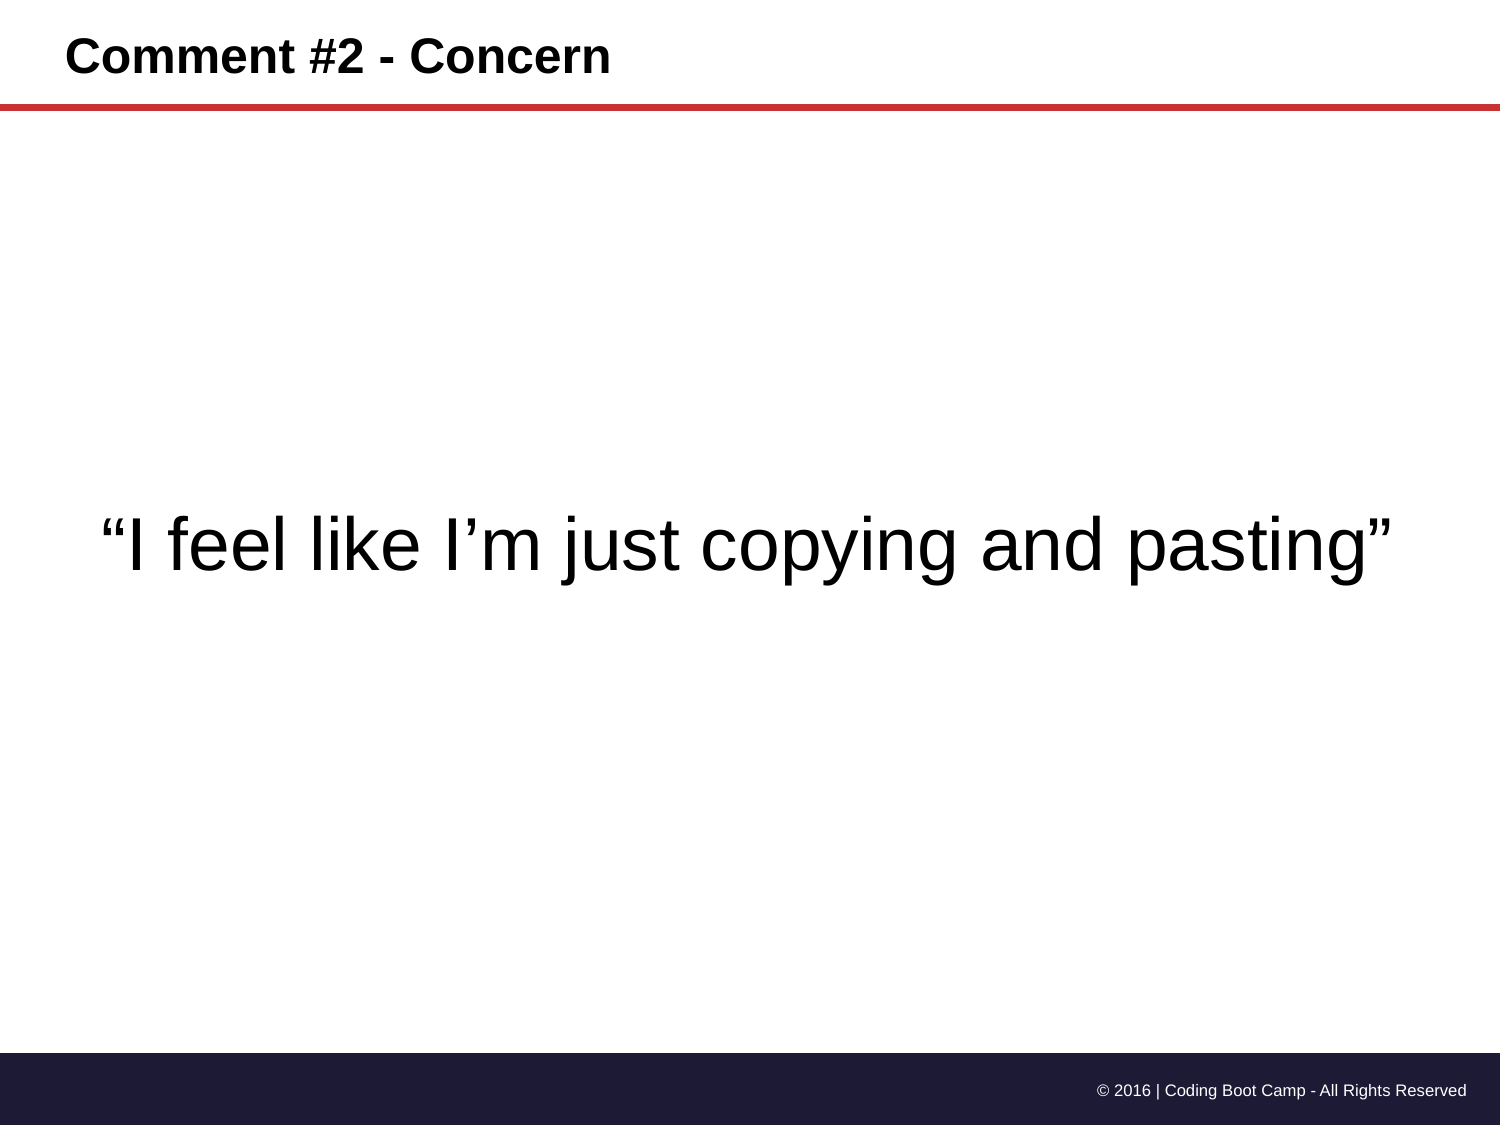

Comment #2 - Concern
“I feel like I’m just copying and pasting”